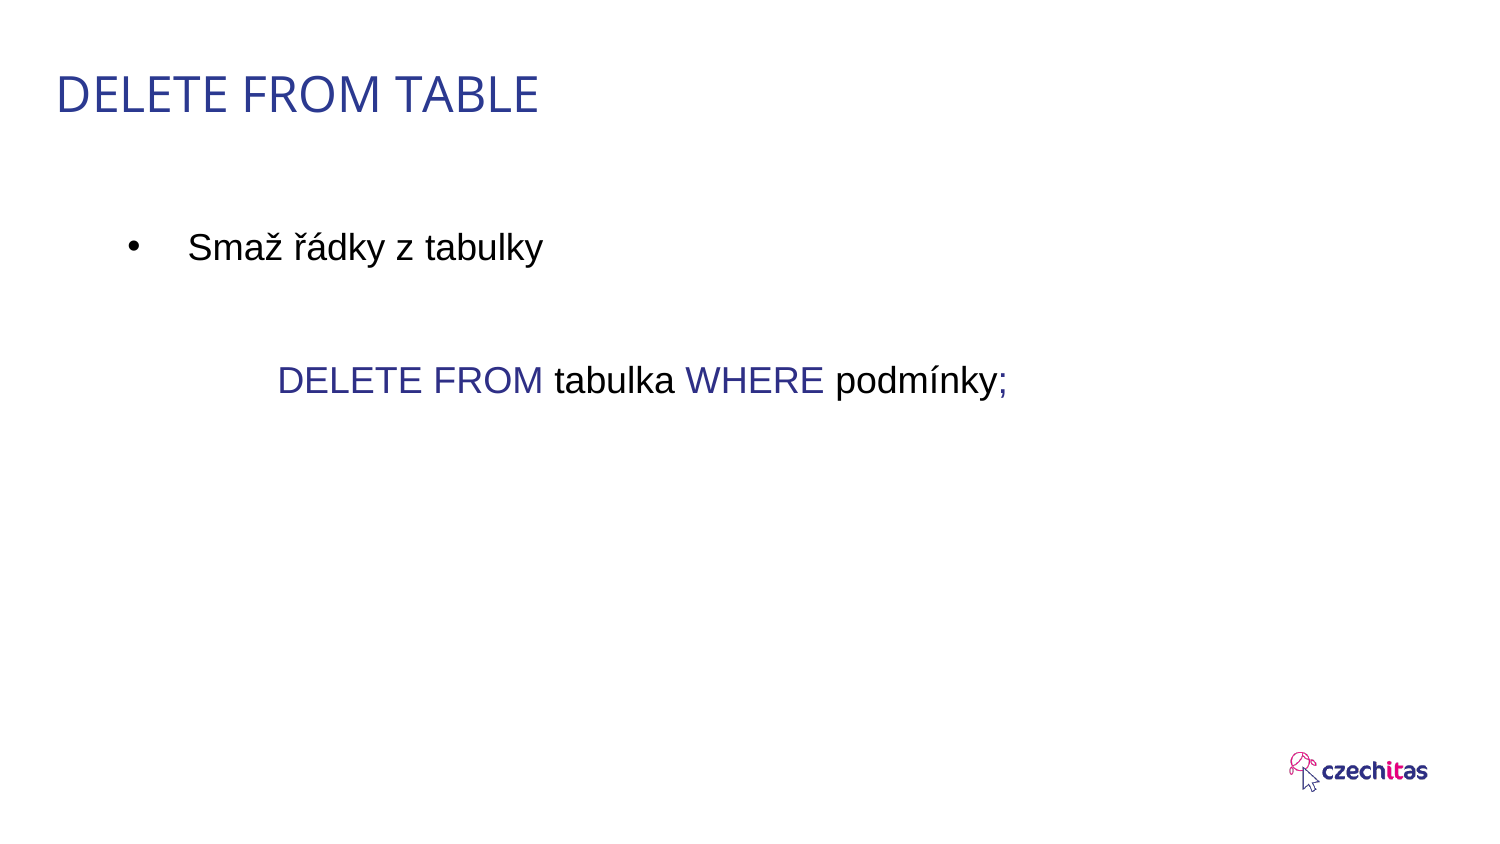

# DELETE FROM TABLE

Smaž řádky z tabulky
	DELETE FROM tabulka WHERE podmínky;